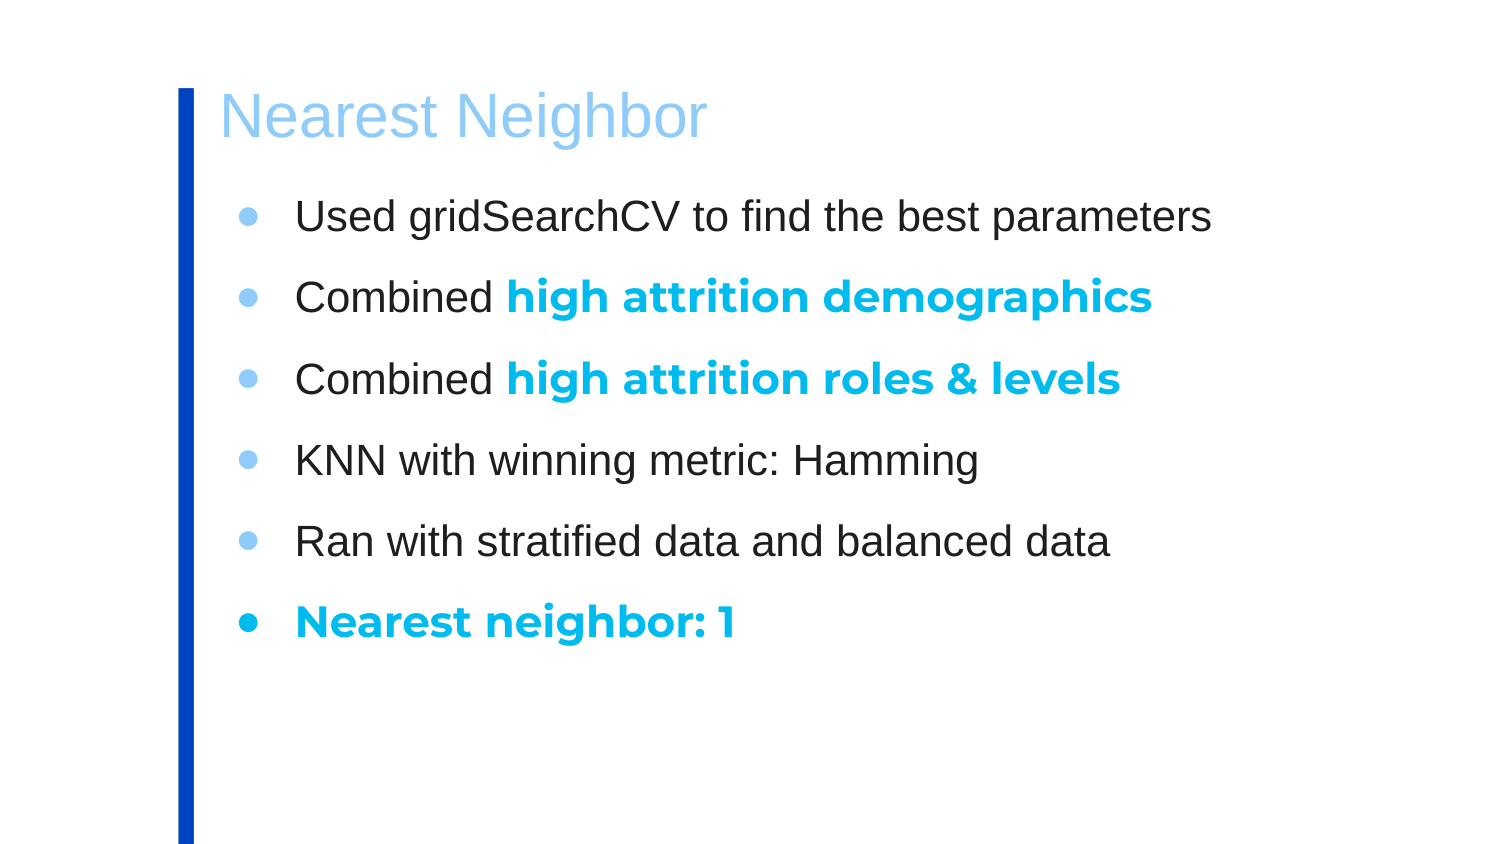

# Nearest Neighbor
Used gridSearchCV to find the best parameters
Combined high attrition demographics
Combined high attrition roles & levels
KNN with winning metric: Hamming
Ran with stratified data and balanced data
Nearest neighbor: 1